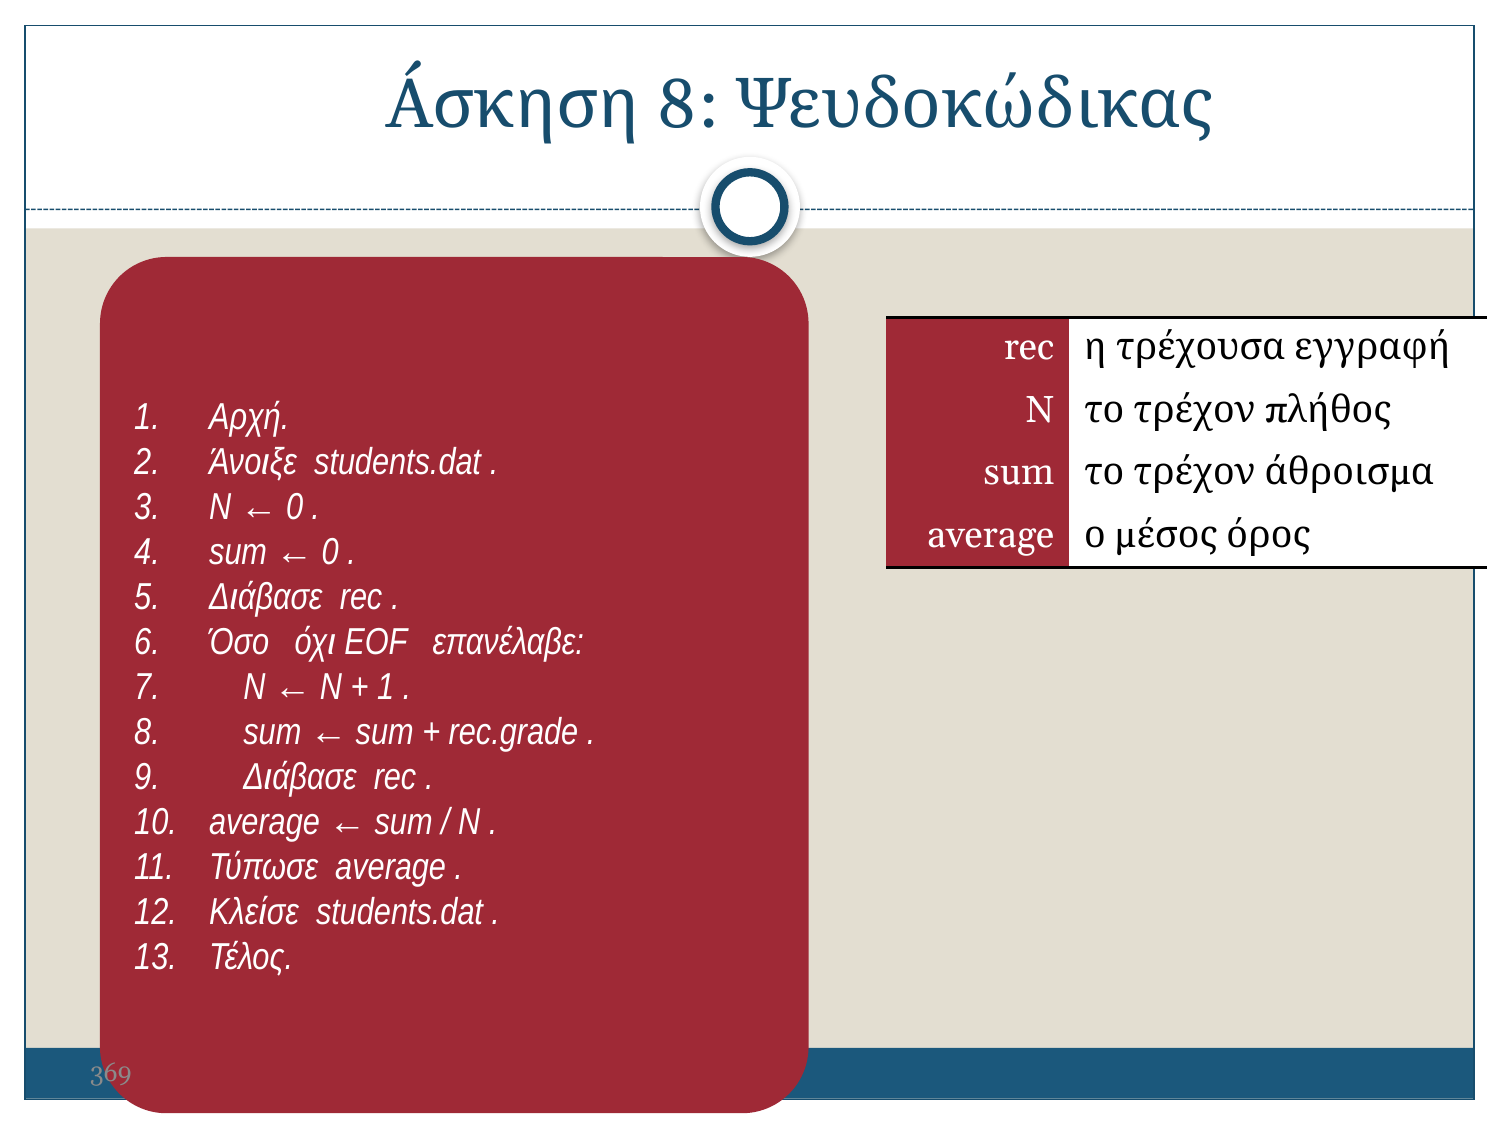

Άσκηση 8: Ψευδοκώδικας
Αρχή.
Άνοιξε  students.dat .
N ← 0 .
sum ← 0 .
Διάβασε  rec .
Όσο   όχι EOF   επανέλαβε:
    N ← N + 1 .
    sum ← sum + rec.grade .
    Διάβασε  rec .
average ← sum / N .
Τύπωσε  average .
Κλείσε  students.dat .
Τέλος.
| rec | η τρέχουσα εγγραφή |
| --- | --- |
| N | το τρέχον πλήθος |
| sum | το τρέχον άθροισμα |
| average | ο μέσος όρος |
369